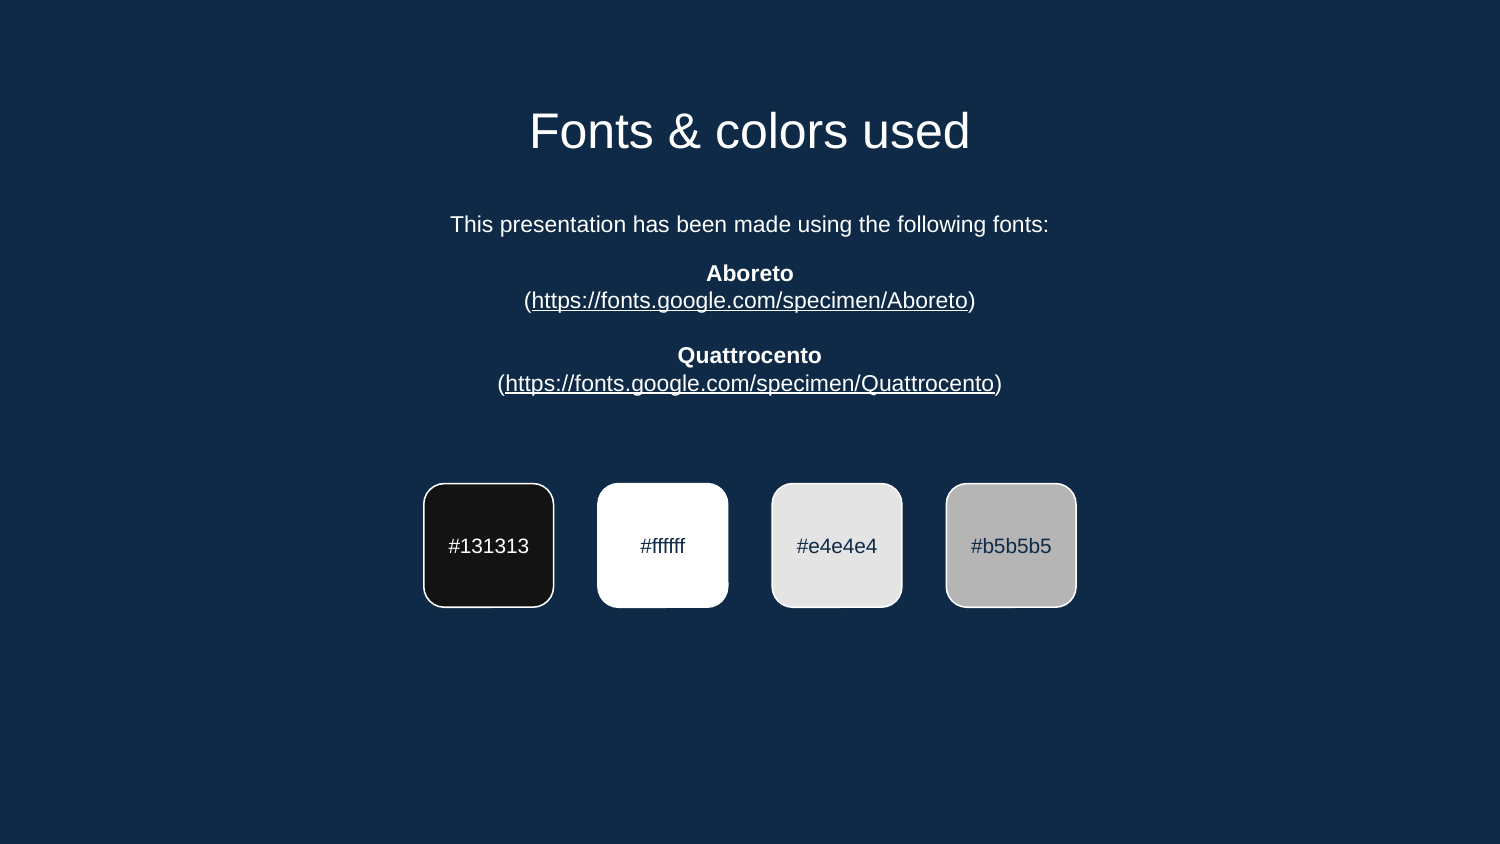

# Fonts & colors used
This presentation has been made using the following fonts:
Aboreto
(https://fonts.google.com/specimen/Aboreto)

Quattrocento
(https://fonts.google.com/specimen/Quattrocento)

#131313
#ffffff
#e4e4e4
#b5b5b5